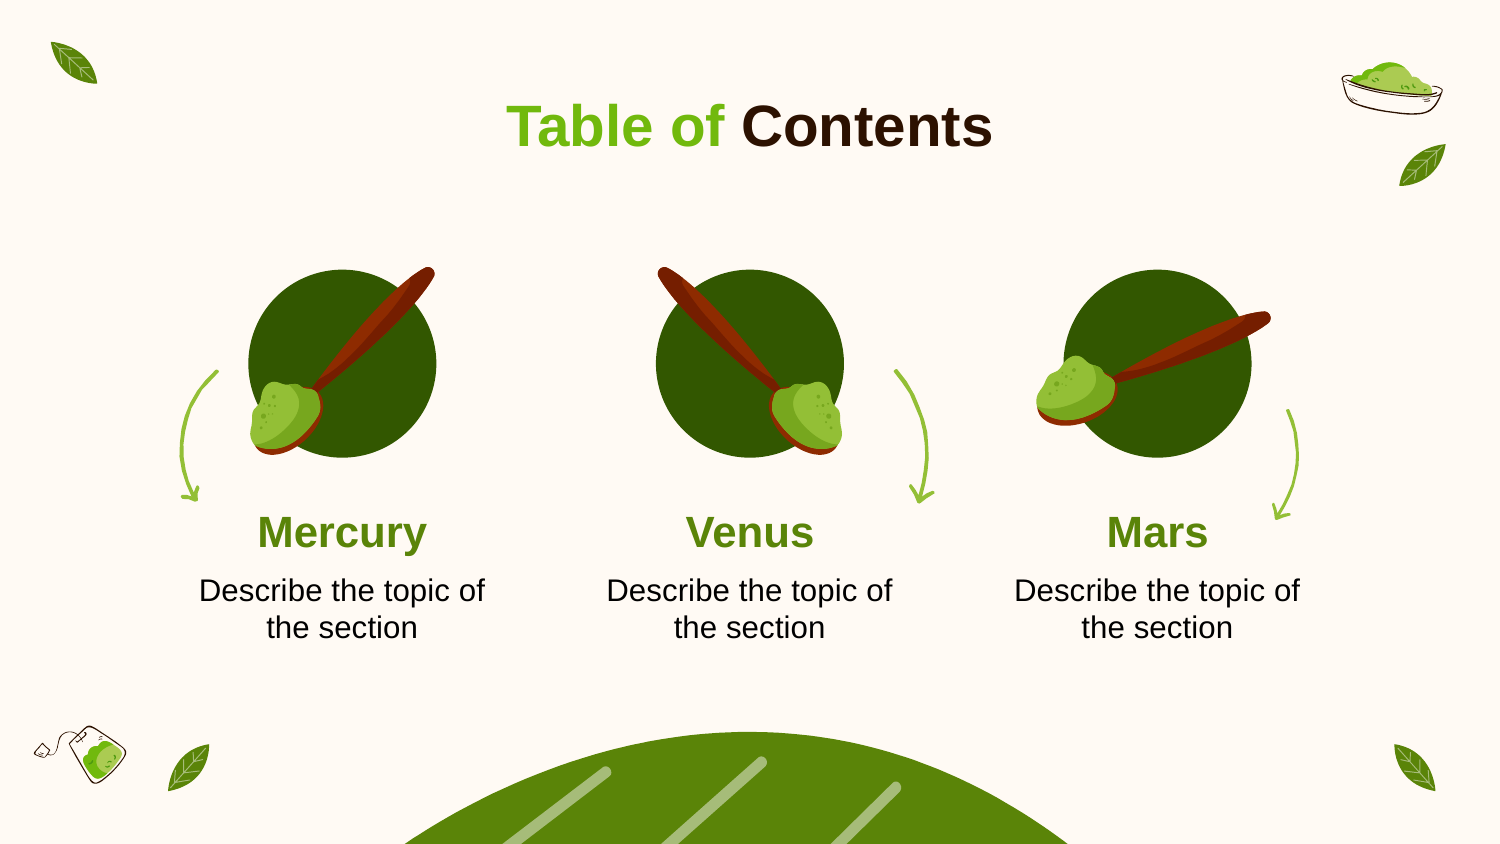

# Table of Contents

Mercury
Venus
Mars
Describe the topic of the section

Describe the topic of the section

Describe the topic of the section